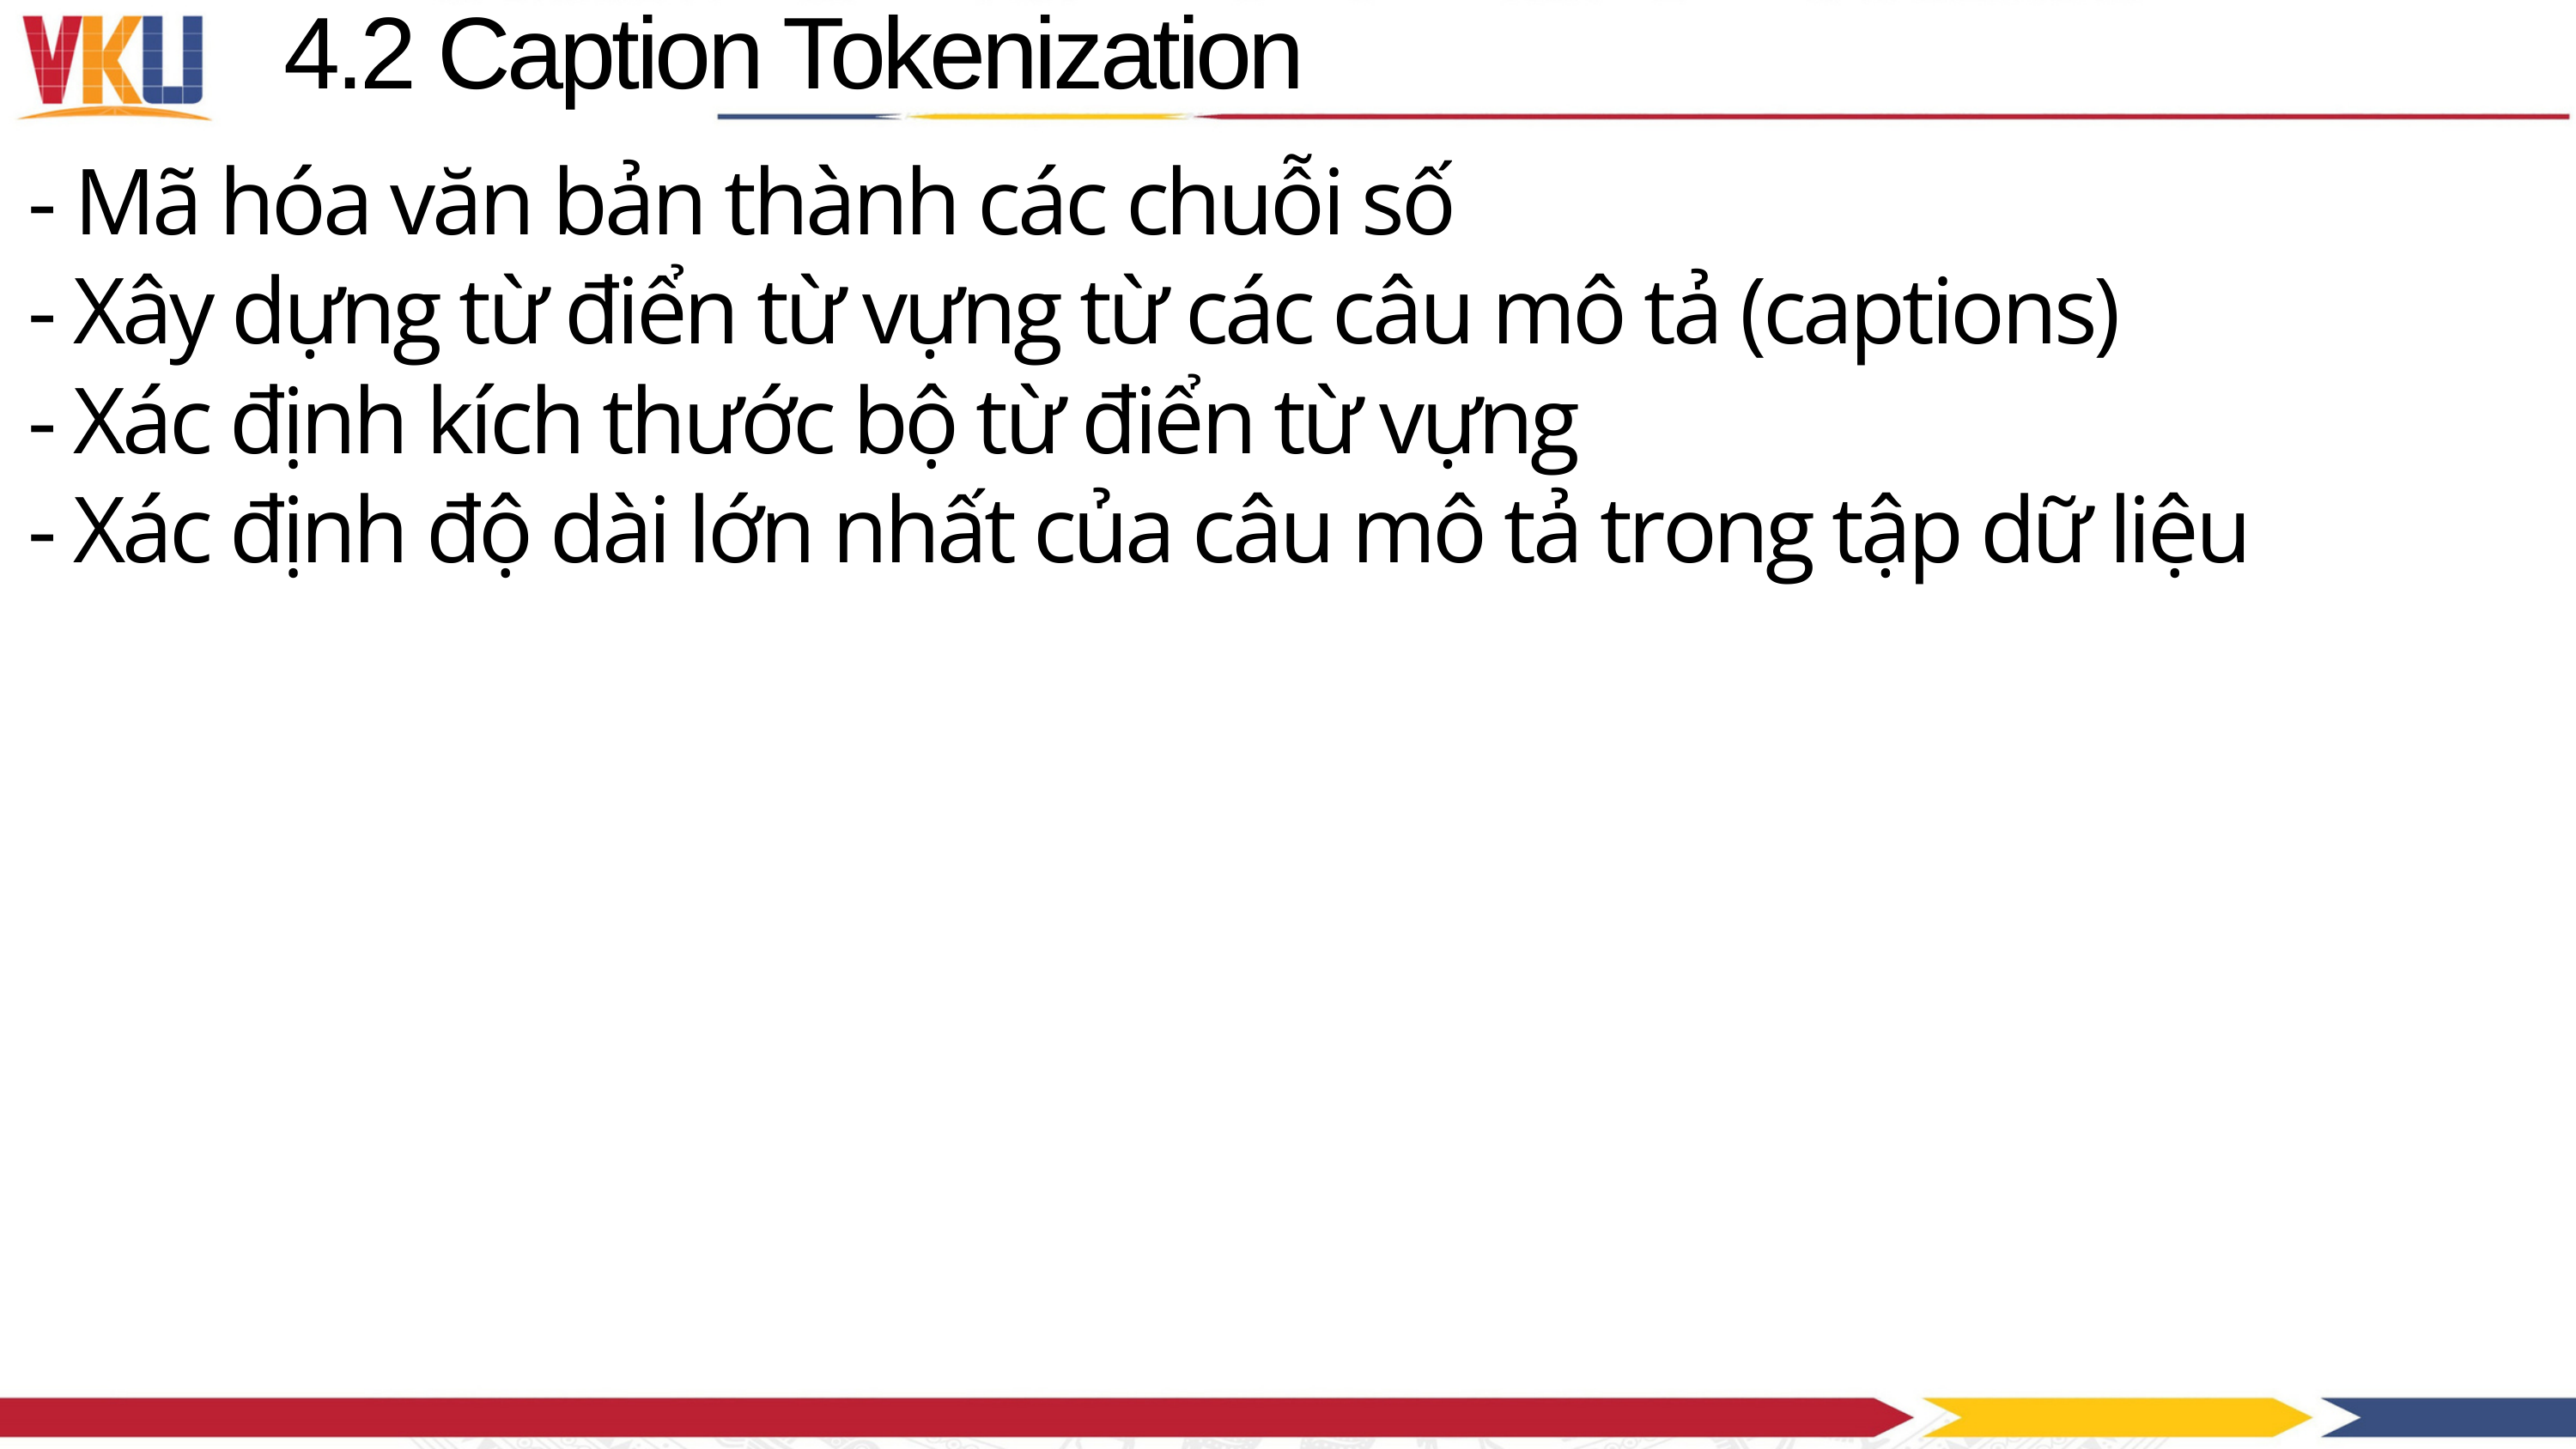

4.2 Caption Tokenization
- Mã hóa văn bản thành các chuỗi số
- Xây dựng từ điển từ vựng từ các câu mô tả (captions)
- Xác định kích thước bộ từ điển từ vựng
- Xác định độ dài lớn nhất của câu mô tả trong tập dữ liệu